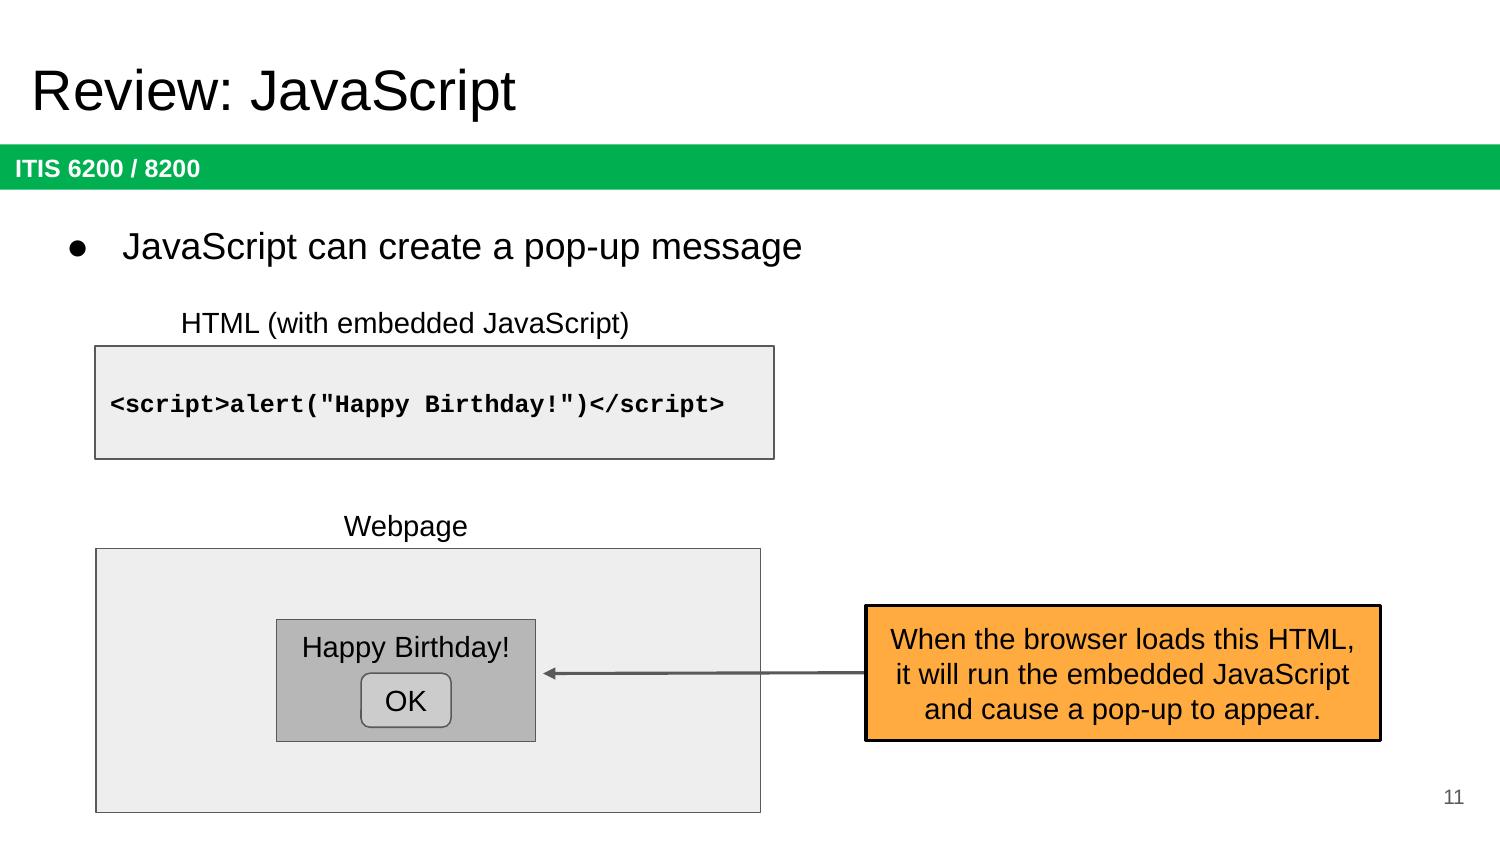

# Review: JavaScript
JavaScript can create a pop-up message
HTML (with embedded JavaScript)
<script>alert("Happy Birthday!")</script>
Webpage

When the browser loads this HTML, it will run the embedded JavaScript and cause a pop-up to appear.
Happy Birthday!

OK
11